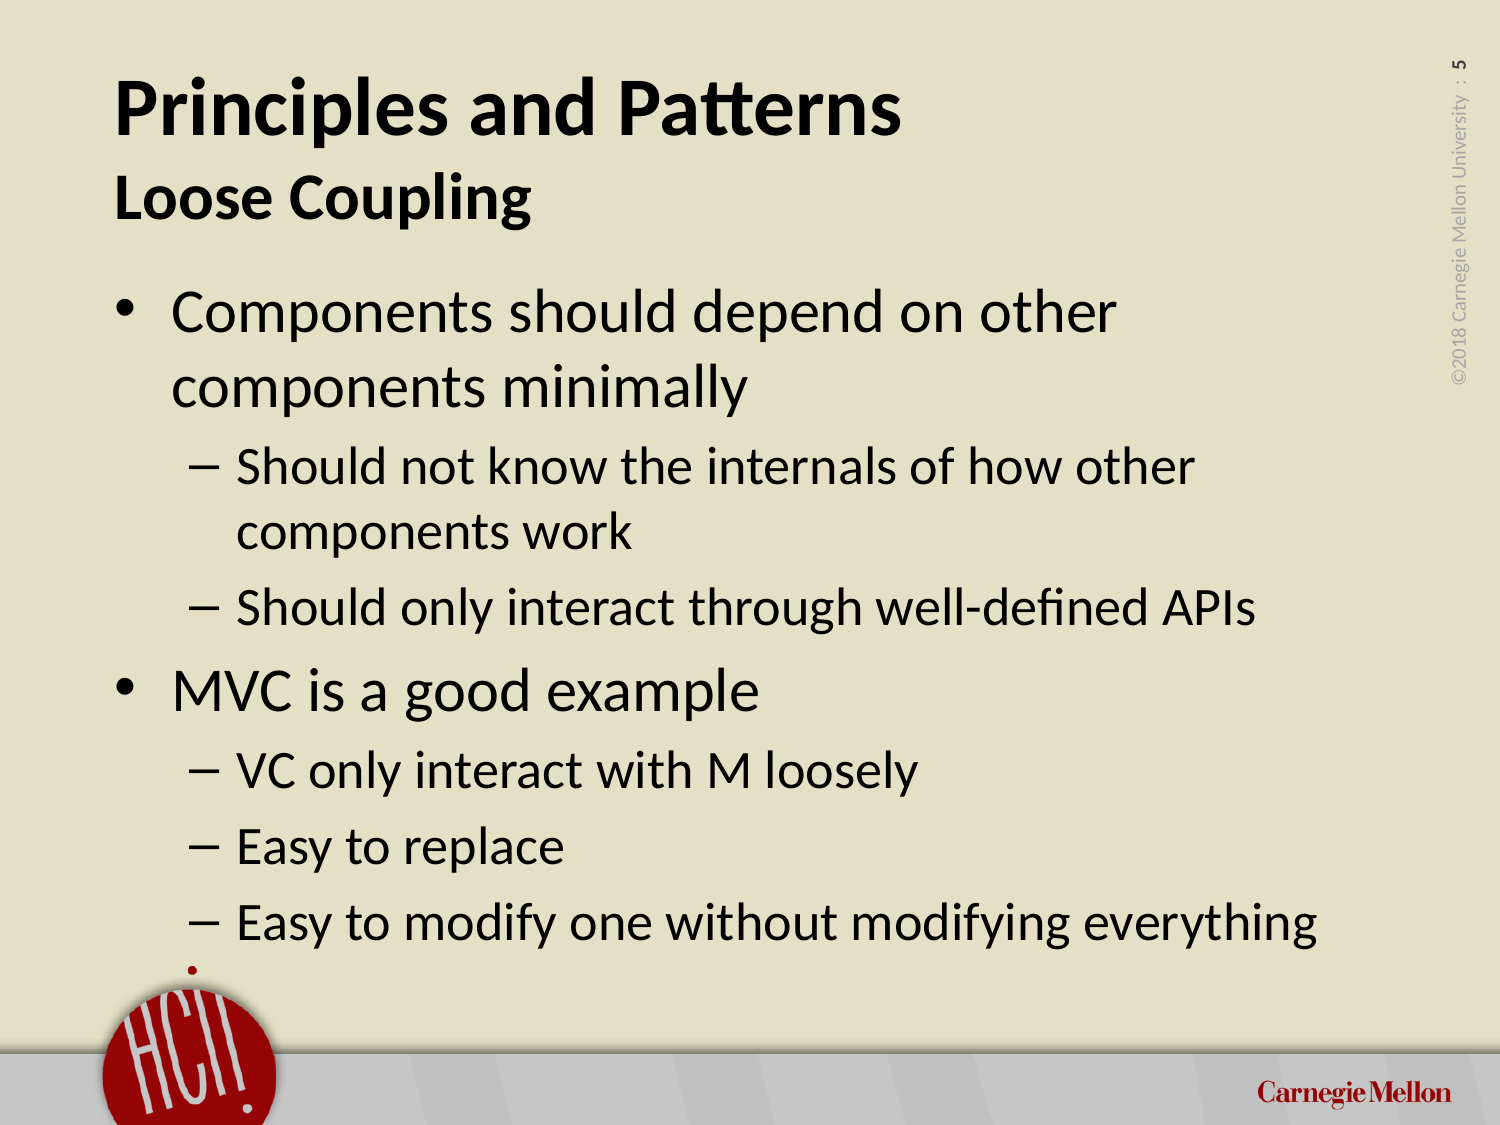

# Principles and Patterns Loose Coupling
Components should depend on other components minimally
Should not know the internals of how other components work
Should only interact through well-defined APIs
MVC is a good example
VC only interact with M loosely
Easy to replace
Easy to modify one without modifying everything